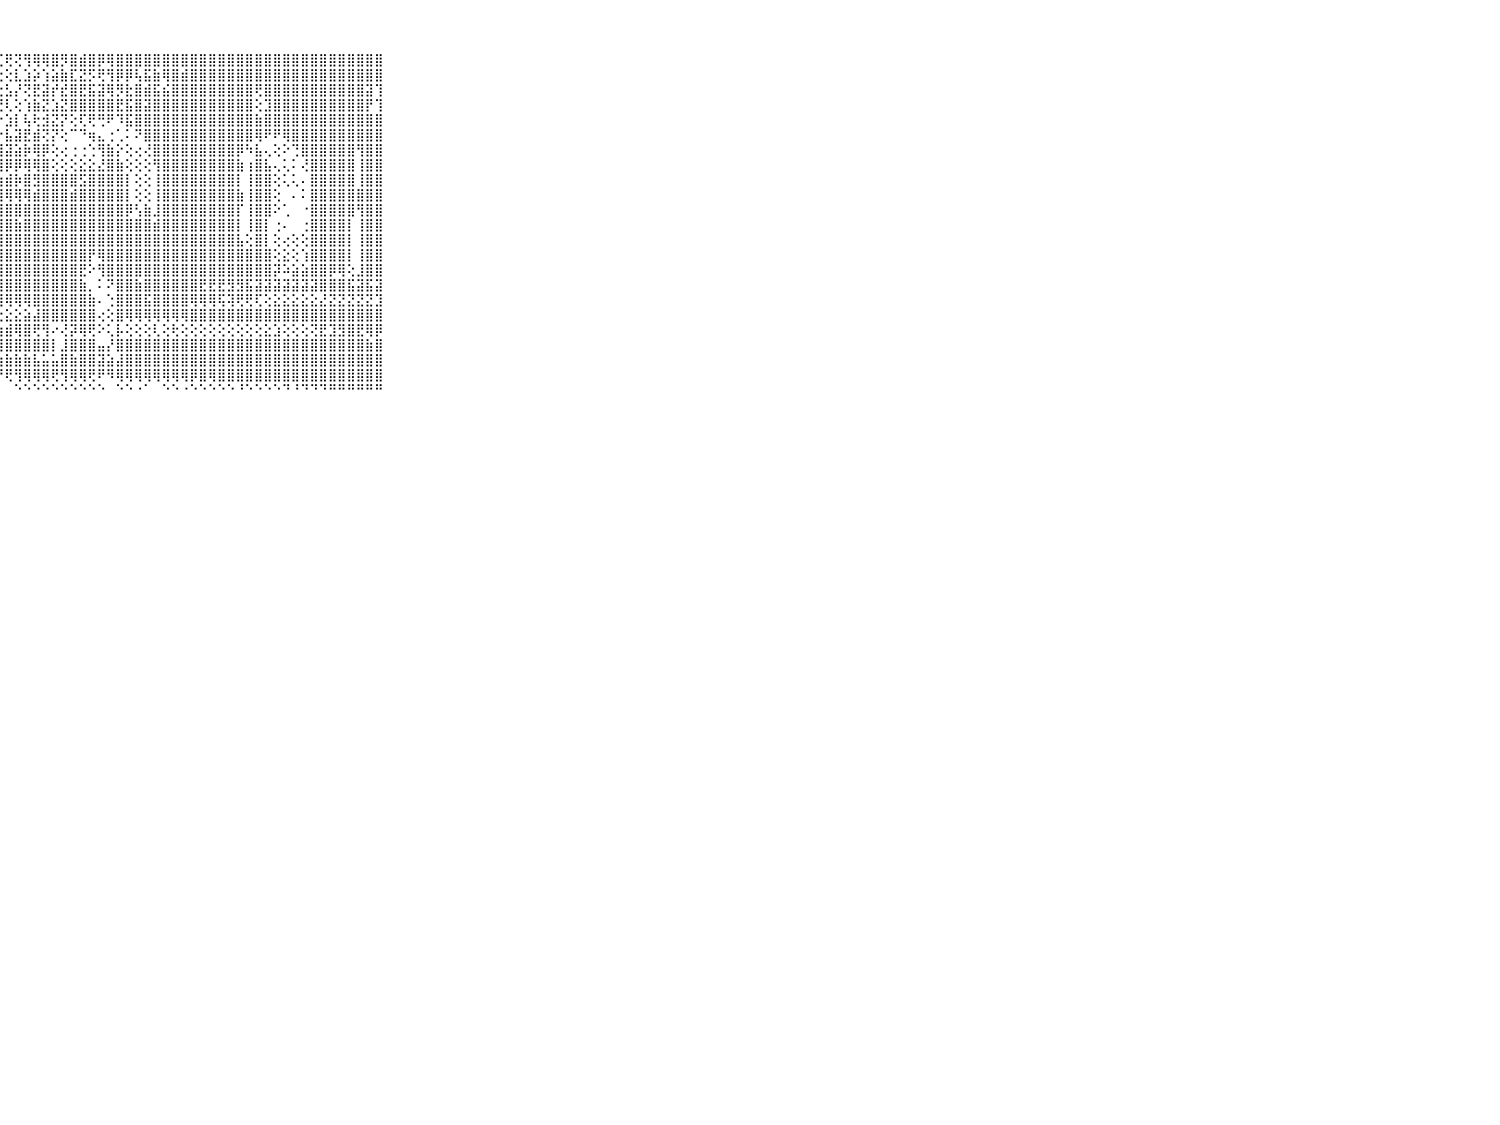

⠀⠀⠀⠀⠀⠀⠀⠀⠀⠀⠀⢕⢕⢕⢕⢕⡕⢕⢕⢱⢕⢕⢕⢕⢕⢕⢱⢏⢟⢝⢻⢿⢿⣿⡻⣿⣾⣿⡿⢿⣿⣿⣿⣿⣿⣿⣿⣿⣿⣿⣿⣿⣿⣿⣿⣿⣿⣿⣿⣿⣿⣿⣿⣿⣿⣿⣿⣿⣿⠀⠀⠀⠀⠀⠀⠀⠀⠀⠀⠀⠀
⠀⠀⠀⠀⠀⠀⠀⠀⠀⠀⠀⢱⢷⣣⡕⢕⢕⢷⢕⢜⡕⢕⢱⢕⢕⡕⢽⢕⢕⣇⣱⡵⢱⣵⣷⣏⣝⡫⢟⢻⡿⡿⢧⣯⣷⢿⣿⣾⣿⣿⣿⣿⣿⣿⣿⣿⣿⣿⣿⣿⣿⣿⣿⣿⣿⣿⣿⣿⣿⠀⠀⠀⠀⠀⠀⠀⠀⠀⠀⠀⠀
⠀⠀⠀⠀⠀⠀⠀⠀⠀⠀⠀⢕⢾⡧⢵⣵⢵⢕⣕⢱⢕⡕⣜⢕⢗⢞⢳⢕⣣⡜⢝⣟⣽⡞⣞⣿⣟⣯⣽⢿⡻⣗⣿⣾⣯⣮⣿⣿⣿⣿⣿⣿⣿⣿⣿⢟⣿⣿⣿⣿⣿⣿⣿⣿⣿⣿⣿⣽⢹⠀⠀⠀⠀⠀⠀⠀⠀⠀⠀⠀⠀
⠀⠀⠀⠀⠀⠀⠀⠀⠀⠀⠀⣕⢕⢕⢕⢕⢝⢜⢻⣧⢜⣏⣝⢕⢟⢗⢕⢜⢇⢕⢱⣷⣝⣱⣝⣿⣿⣿⣿⣿⣟⣯⣿⣽⣿⣿⣿⣿⣿⣿⣿⣿⣿⣿⣿⢕⣹⣿⣿⣿⣿⣿⣿⣿⣿⣿⣿⡟⢹⠀⠀⠀⠀⠀⠀⠀⠀⠀⠀⠀⠀
⠀⠀⠀⠀⠀⠀⠀⠀⠀⠀⠀⢝⢿⣧⣕⢕⢕⢜⢜⢷⢝⡗⢏⢜⢱⣵⡜⡕⣱⡇⢧⢗⣺⣝⡝⢕⢏⢟⢛⠟⠹⣯⣿⣿⣿⣿⣿⣿⣿⣿⣿⣿⣿⣿⣿⣷⣿⣿⣿⣿⣿⣿⣿⣿⣿⣿⣿⣿⣿⠀⠀⠀⠀⠀⠀⠀⠀⠀⠀⠀⠀
⠀⠀⠀⠀⠀⠀⠀⠀⠀⠀⠀⢔⢔⢝⣿⣷⣕⢕⢕⢸⣏⡕⢿⢳⣻⡯⣟⡗⣧⣽⣟⣾⢝⡝⢕⠉⠙⢶⣄⢐⢁⠅⠝⣿⣿⣿⣿⣿⣿⣿⣿⣿⣿⣿⣿⢿⠟⠟⢿⣿⣿⣿⣿⣿⣿⣿⣿⣿⣿⠀⠀⠀⠀⠀⠀⠀⠀⠀⠀⠀⠀
⠀⠀⠀⠀⠀⠀⠀⠀⠀⠀⠀⢕⢕⢕⢸⣿⣿⡕⢕⢕⢜⣇⢗⣟⣟⣟⣇⣹⣽⣵⡷⢿⡿⢕⢔⢐⢐⢑⢻⣷⡕⢕⢔⢜⣿⣿⣿⣿⣿⣿⣿⣿⣿⡿⠳⣧⢄⢕⠕⢙⣿⣿⣿⣿⣿⣿⢻⣿⣿⠀⠀⠀⠀⠀⠀⠀⠀⠀⠀⠀⠀
⠀⠀⠀⠀⠀⠀⠀⠀⠀⠀⠀⣷⣷⣧⣵⣿⣿⣷⢕⢕⢜⣟⣳⣵⡽⣿⡿⣿⡿⡿⢿⢿⣿⢕⢕⢕⣕⣕⣜⣿⣷⢕⢕⢕⢻⣿⣿⣿⣿⣿⣿⣿⣿⣷⢰⣿⣧⢄⢅⠅⢜⣿⣿⣿⣿⣿⢸⣿⣿⠀⠀⠀⠀⠀⠀⠀⠀⠀⠀⠀⠀
⠀⠀⠀⠀⠀⠀⠀⠀⠀⠀⠀⣿⣿⣿⣿⣿⣿⣿⢕⢕⢸⣽⣽⣷⣧⣼⣿⣷⣾⡷⣿⣻⣿⣿⣿⣿⣫⣿⣿⣿⣿⡇⢕⢕⢸⣿⣿⣿⣿⣿⣿⣿⣿⡇⢸⣿⣿⢕⢅⢅⠄⣿⣿⣿⣿⣿⢸⣿⣿⠀⠀⠀⠀⠀⠀⠀⠀⠀⠀⠀⠀
⠀⠀⠀⠀⠀⠀⠀⠀⠀⠀⠀⣿⣿⣿⣿⣿⣿⣿⢕⢕⢱⢷⢷⢿⢷⢷⢷⢾⢿⢿⢿⣾⣿⣿⣿⣾⣿⣿⣿⣿⣿⡇⢕⢕⢸⣿⣿⣿⣿⣿⣿⣿⣿⣷⢸⣿⣿⢕⠀⠄⠅⣿⣿⣿⣿⣿⣿⣿⣿⠀⠀⠀⠀⠀⠀⠀⠀⠀⠀⠀⠀
⠀⠀⠀⠀⠀⠀⠀⠀⠀⠀⠀⣿⣿⣿⣿⣿⣿⣿⢕⢕⢸⣿⣾⣟⣿⣻⣿⣿⣿⣿⣿⣿⣿⣿⣿⣿⣿⣿⣿⣿⣿⡿⢣⣷⣸⣿⣿⣿⣿⣿⣿⣿⣿⡏⢸⣿⣿⠕⢁⠀⠐⣿⣿⣿⣿⣿⢻⣿⣿⠀⠀⠀⠀⠀⠀⠀⠀⠀⠀⠀⠀
⠀⠀⠀⠀⠀⠀⠀⠀⠀⠀⠀⣿⣿⣿⣿⣿⣿⣏⢕⢑⢸⣽⣿⣿⣿⣿⣿⣿⣿⣷⣿⣿⣿⣿⣿⣿⣿⣿⣿⣿⣿⣿⣿⣿⣾⣿⣿⣿⣿⣿⣿⣿⣿⡇⢸⣿⡇⢐⠄⠀⢐⣿⣿⣿⣿⡇⢸⣿⣿⠀⠀⠀⠀⠀⠀⠀⠀⠀⠀⠀⠀
⠀⠀⠀⠀⠀⠀⠀⠀⠀⠀⠀⣿⣿⣿⣿⣿⣿⣇⢕⢕⢼⣿⣿⣿⣿⣿⣿⣿⣿⣿⣿⣿⣿⣿⣿⣿⣿⣿⣿⣿⣿⣿⣿⣿⣿⣿⣿⣿⣿⣿⣿⣿⣿⣧⢕⣿⡇⢕⢔⢕⢕⣿⣿⣿⣿⡇⢸⣿⣿⠀⠀⠀⠀⠀⠀⠀⠀⠀⠀⠀⠀
⠀⠀⠀⠀⠀⠀⠀⠀⠀⠀⠀⣿⣿⣿⣿⣿⣿⡧⢕⢕⢺⣿⣿⣿⣿⣿⣿⣿⣿⣿⣿⣿⣿⣿⣿⣿⣿⡟⢿⣿⣿⣿⣿⣿⣿⣿⣿⣿⣿⣿⣿⣿⣿⣿⣿⣿⣿⢕⣕⢕⢱⣿⣿⣿⣿⡇⢸⣿⣿⠀⠀⠀⠀⠀⠀⠀⠀⠀⠀⠀⠀
⠀⠀⠀⠀⠀⠀⠀⠀⠀⠀⠀⣿⣿⣿⣿⣿⣿⡟⢕⢕⣿⣿⣿⣿⣿⣿⣿⣿⣿⣿⣿⣿⣿⣿⣿⣿⣟⠕⢻⣿⣿⣿⣿⣿⣿⣿⣿⣿⣿⣿⣿⣿⣿⣿⣿⣿⣿⡽⠵⣵⣵⣿⣿⡿⢿⢕⣸⣿⣿⠀⠀⠀⠀⠀⠀⠀⠀⠀⠀⠀⠀
⠀⠀⠀⠀⠀⠀⠀⠀⠀⠀⠀⣿⣿⣿⣿⣿⣿⣏⢕⢕⢿⣿⣿⣿⣿⣿⣿⣿⣿⣿⣿⣿⣿⣿⣿⣿⣷⡀⠅⠝⣿⣿⣷⣿⣿⣿⣿⣿⣿⣟⣟⣟⣻⣻⣯⣽⣽⣽⣽⣽⣽⣽⣿⣿⣿⣯⣽⣯⣽⠀⠀⠀⠀⠀⠀⠀⠀⠀⠀⠀⠀
⠀⠀⠀⠀⠀⠀⠀⠀⠀⠀⠀⣿⣿⣿⢿⢿⢿⢕⢕⢕⣸⣿⣿⢿⢻⢿⢟⢻⢿⢿⢿⣿⣿⣿⣿⣿⣿⣷⠄⢑⣿⣿⣿⣯⣿⣿⣿⣿⢿⢿⢿⢯⢽⢟⢟⢏⢕⣕⣕⣕⣕⣕⣜⣝⣝⣝⣝⣝⣹⠀⠀⠀⠀⠀⠀⠀⠀⠀⠀⠀⠀
⠀⠀⠀⠀⠀⠀⠀⠀⠀⠀⠀⣿⣿⣿⢿⠿⢿⢟⢗⢛⢏⢕⢅⢅⢅⣔⣔⣕⣕⣕⣵⣼⣿⣿⣿⣿⣿⣿⢔⢕⣿⢿⢿⢿⢿⢿⢿⢿⣿⣿⣿⣿⣿⣿⣿⣿⣿⣿⣿⣿⣿⣿⣿⣿⣿⣿⣿⣿⣿⠀⠀⠀⠀⠀⠀⠀⠀⠀⠀⠀⠀
⠀⠀⠀⠀⠀⠀⠀⠀⠀⠀⠀⢱⢷⣳⣾⣿⣿⣷⢕⣕⣕⣕⣵⣵⣵⣵⣷⣷⣾⢿⣿⢟⢻⠔⢜⡽⢿⢟⠕⢅⡧⢕⢕⢕⢇⢕⢗⢕⢕⢕⢕⢕⢕⢕⢕⢕⣕⣱⢕⢕⢕⢝⣟⣹⣻⣿⣟⢿⡿⠀⠀⠀⠀⠀⠀⠀⠀⠀⠀⠀⠀
⠀⠀⠀⠀⠀⠀⠀⠀⠀⠀⠀⣷⣿⡿⢿⣿⣿⣿⣿⢯⣿⣽⣾⣿⣾⣿⣿⣿⣿⣿⣿⣿⣿⡇⣸⣿⣿⣿⣤⡜⣿⣿⣿⣿⣿⣿⣿⣿⣿⣿⣿⣿⣿⣿⣿⣿⣿⣿⣿⣿⣿⣿⣿⣿⣿⣿⣿⣷⣿⠀⠀⠀⠀⠀⠀⠀⠀⠀⠀⠀⠀
⠀⠀⠀⠀⠀⠀⠀⠀⠀⠀⠀⣼⣿⣯⣿⣿⣿⣿⣵⣵⣵⣵⣵⣷⣶⣷⣷⣷⣷⣷⣷⣧⣥⣥⣿⣷⣿⣿⣽⣵⣼⣿⣿⣿⣿⣿⣿⣿⣿⣿⣿⣿⣿⣿⣿⣿⣿⣿⣿⣿⣿⣿⣿⣿⣿⣿⣿⣿⣿⠀⠀⠀⠀⠀⠀⠀⠀⠀⠀⠀⠀
⠀⠀⠀⠀⠀⠀⠀⠀⠀⠀⠀⢟⢟⢻⣿⣿⣿⡟⢟⠟⠎⠗⠝⠟⠟⠟⠟⠟⢟⢻⢿⢿⢿⢟⢻⢿⢿⢟⠟⠻⢿⢿⢿⢿⢿⢿⢿⢿⡿⣿⢿⣿⣿⣿⣿⣿⣿⣿⣿⣿⣿⣿⣿⣿⣿⣿⣿⣿⣿⠀⠀⠀⠀⠀⠀⠀⠀⠀⠀⠀⠀
⠀⠀⠀⠀⠀⠀⠀⠀⠀⠀⠀⠑⠑⠑⠑⠛⠛⠙⠑⠑⠀⠀⠀⠀⠀⠀⠀⠀⠀⠑⠑⠑⠑⠑⠑⠑⠑⠑⠑⠀⠑⠑⠐⠁⠀⠑⠑⠐⠑⠑⠑⠑⠑⠘⠑⠑⠑⠑⠙⠘⠙⠙⠙⠛⠛⠛⠛⠛⠛⠀⠀⠀⠀⠀⠀⠀⠀⠀⠀⠀⠀